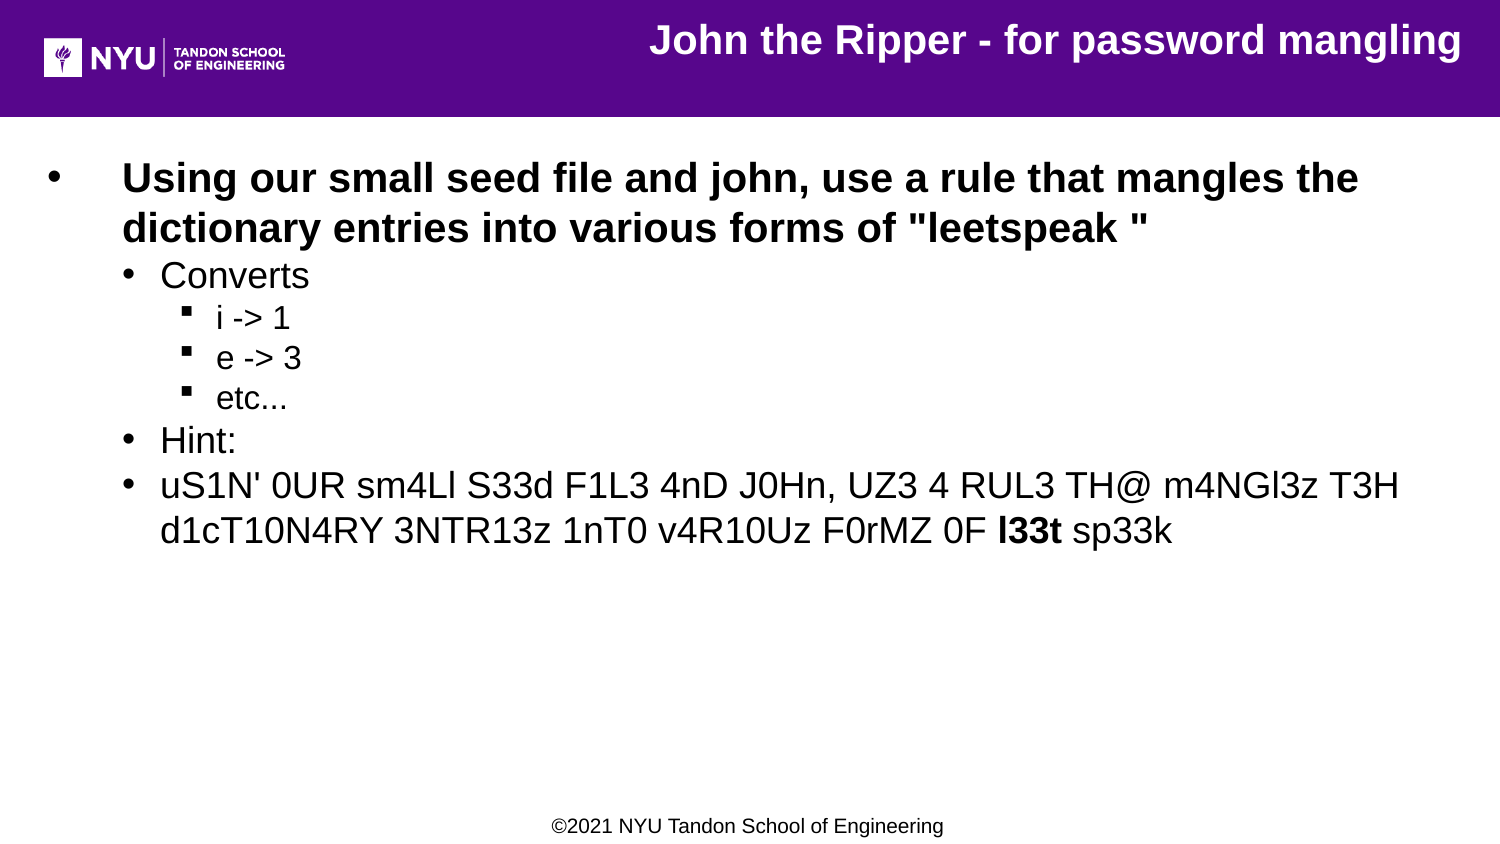

John the Ripper - for password mangling
Using our small seed file and john, use a rule that mangles the dictionary entries into various forms of "leetspeak "
Converts
i -> 1
e -> 3
etc...
Hint:
uS1N' 0UR sm4Ll S33d F1L3 4nD J0Hn, UZ3 4 RUL3 TH@ m4NGl3z T3H d1cT10N4RY 3NTR13z 1nT0 v4R10Uz F0rMZ 0F l33t sp33k